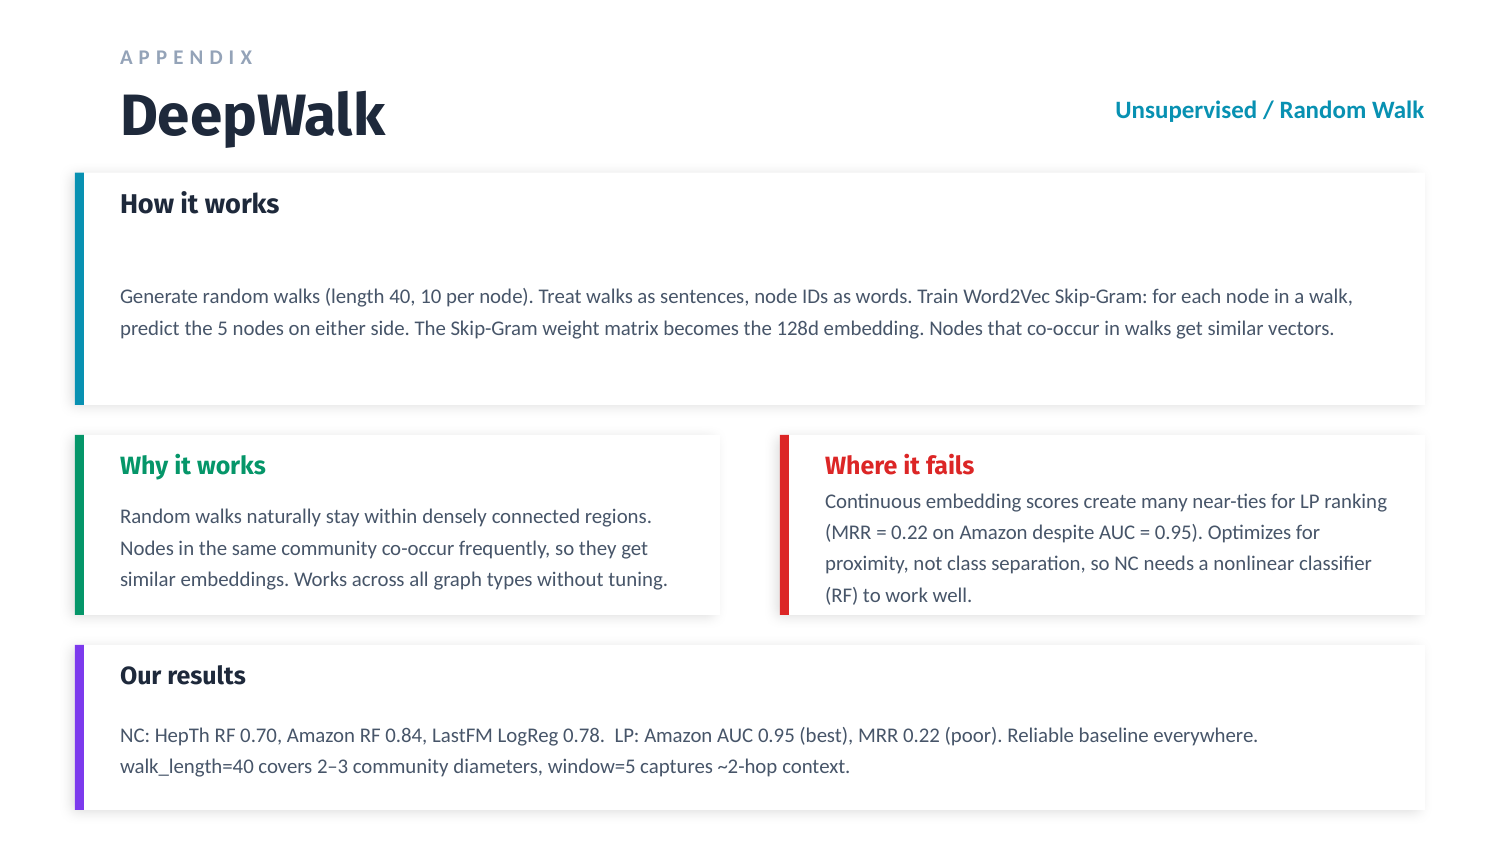

APPENDIX
DeepWalk
Unsupervised / Random Walk

How it works
Generate random walks (length 40, 10 per node). Treat walks as sentences, node IDs as words. Train Word2Vec Skip-Gram: for each node in a walk, predict the 5 nodes on either side. The Skip-Gram weight matrix becomes the 128d embedding. Nodes that co-occur in walks get similar vectors.

Why it works
Where it fails
Random walks naturally stay within densely connected regions. Nodes in the same community co-occur frequently, so they get similar embeddings. Works across all graph types without tuning.
Continuous embedding scores create many near-ties for LP ranking (MRR = 0.22 on Amazon despite AUC = 0.95). Optimizes for proximity, not class separation, so NC needs a nonlinear classifier (RF) to work well.

Our results
NC: HepTh RF 0.70, Amazon RF 0.84, LastFM LogReg 0.78.  LP: Amazon AUC 0.95 (best), MRR 0.22 (poor). Reliable baseline everywhere. walk_length=40 covers 2–3 community diameters, window=5 captures ~2-hop context.